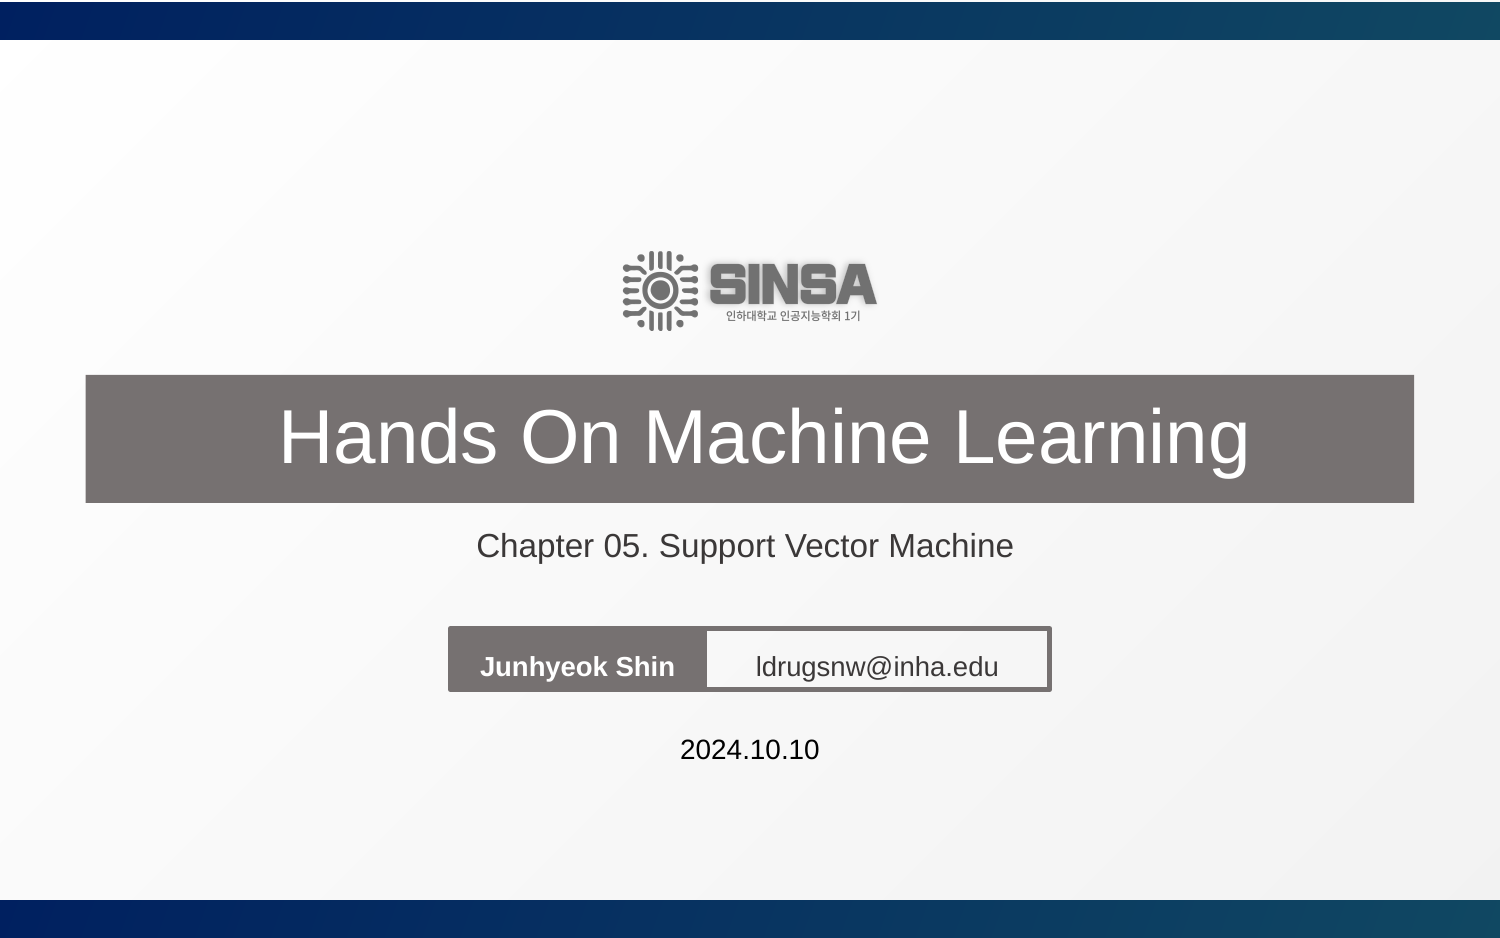

# Hands On Machine Learning
Chapter 05. Support Vector Machine
Junhyeok Shin
ldrugsnw@inha.edu
2024.10.10